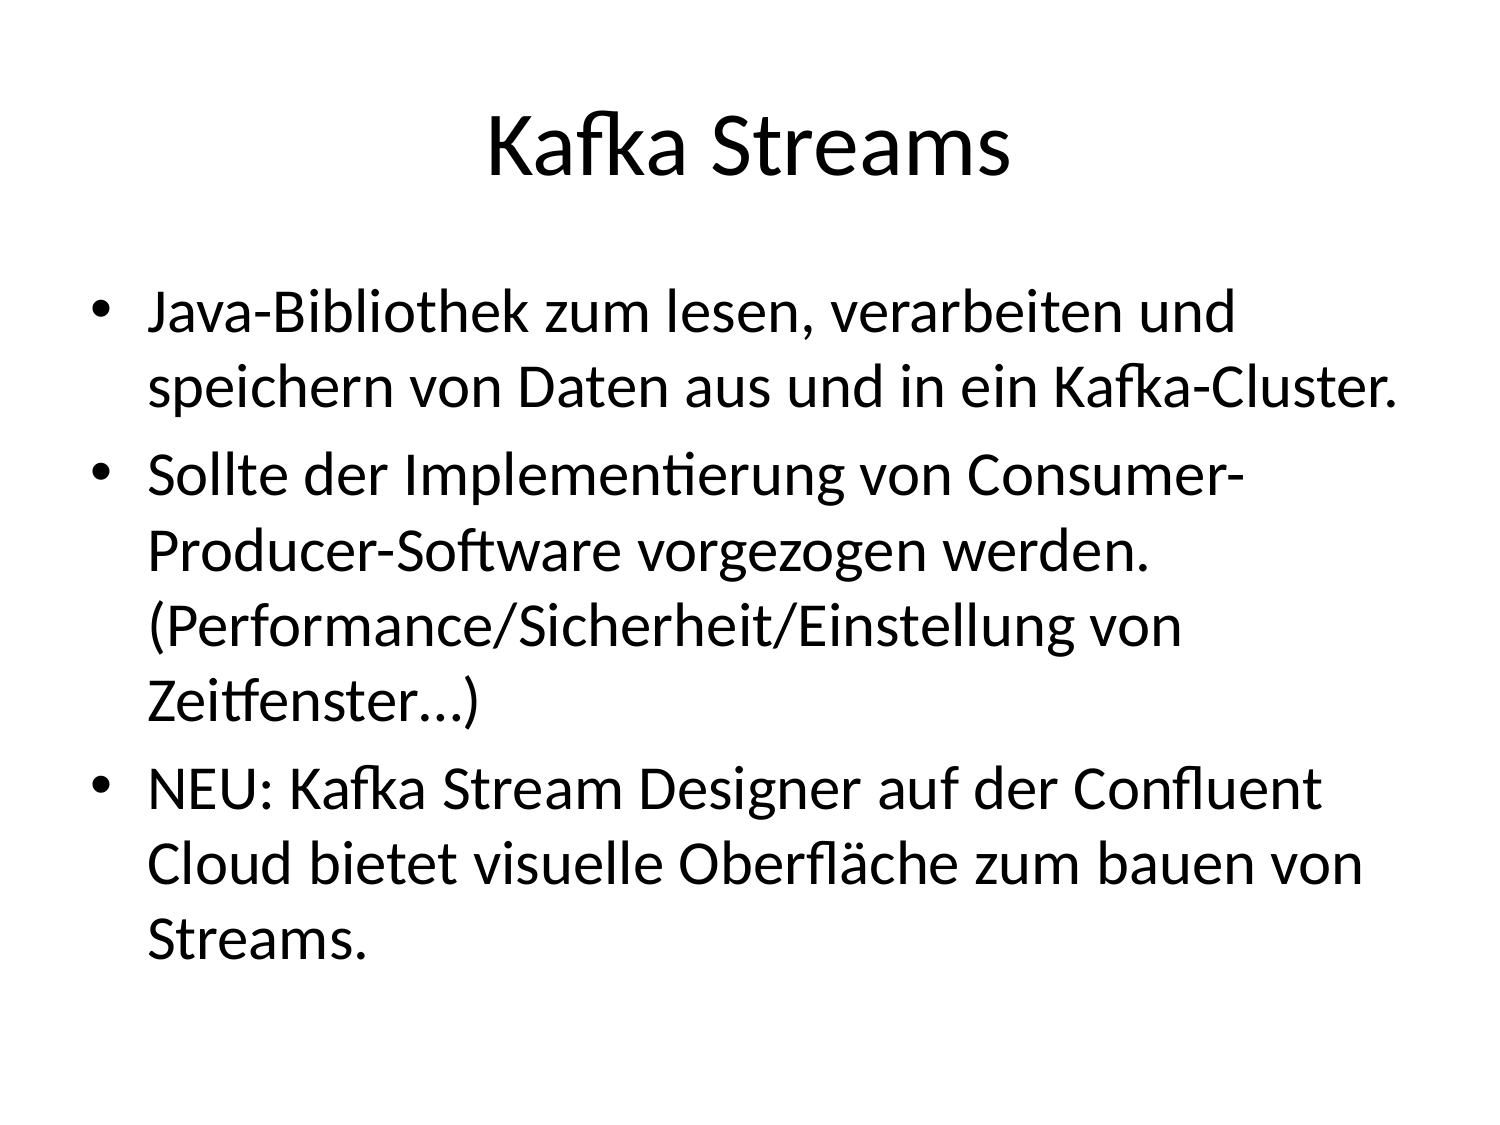

# Kafka Streams
Java-Bibliothek zum lesen, verarbeiten und speichern von Daten aus und in ein Kafka-Cluster.
Sollte der Implementierung von Consumer-Producer-Software vorgezogen werden. (Performance/Sicherheit/Einstellung von Zeitfenster…)
NEU: Kafka Stream Designer auf der Confluent Cloud bietet visuelle Oberfläche zum bauen von Streams.